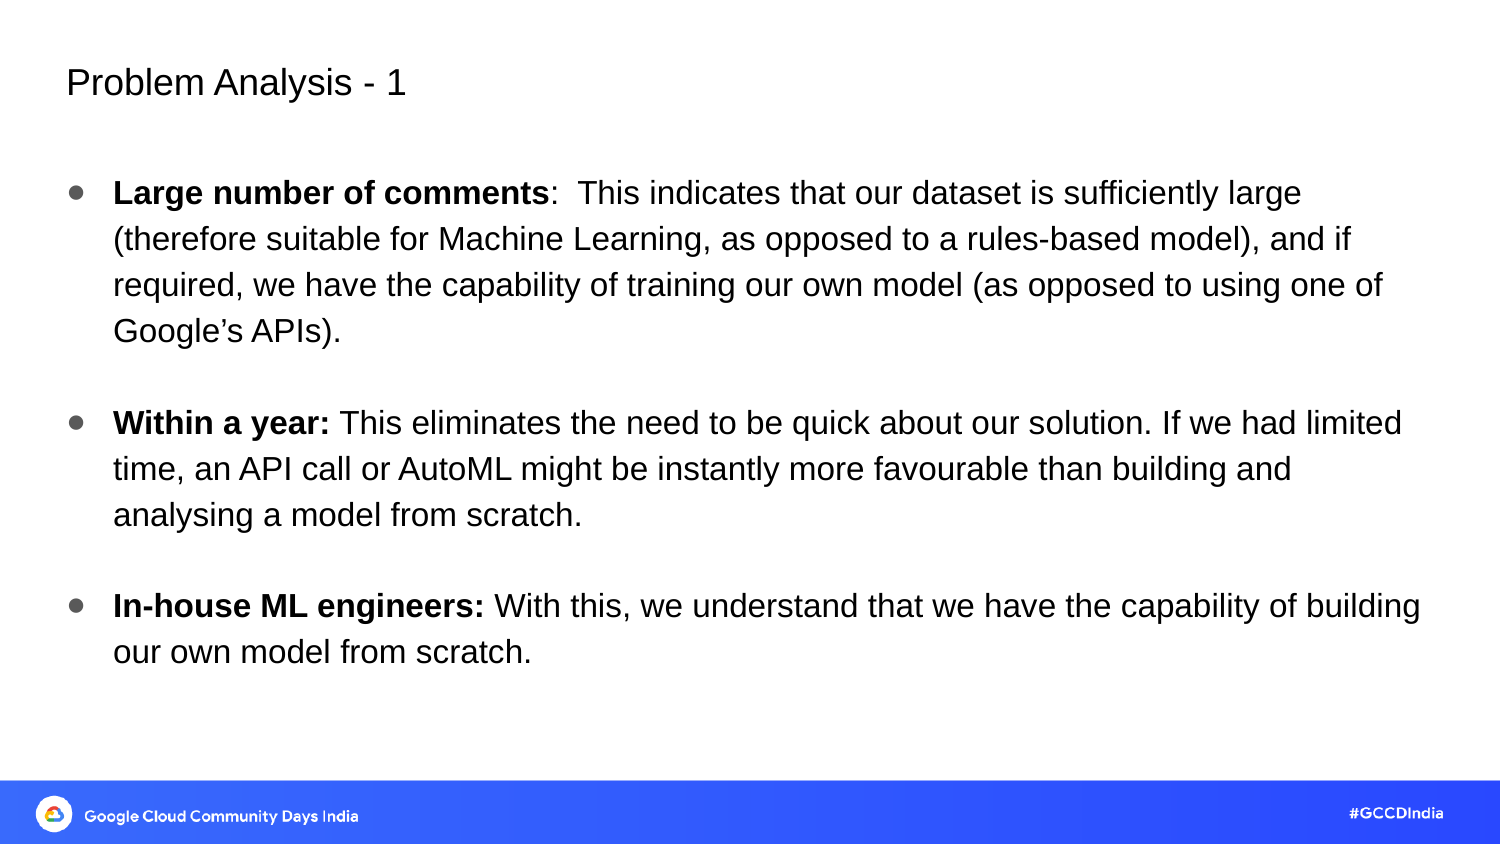

# Problem Analysis - 1
Large number of comments:  This indicates that our dataset is sufficiently large (therefore suitable for Machine Learning, as opposed to a rules-based model), and if required, we have the capability of training our own model (as opposed to using one of Google’s APIs).

Within a year: This eliminates the need to be quick about our solution. If we had limited time, an API call or AutoML might be instantly more favourable than building and analysing a model from scratch.

In-house ML engineers: With this, we understand that we have the capability of building our own model from scratch.